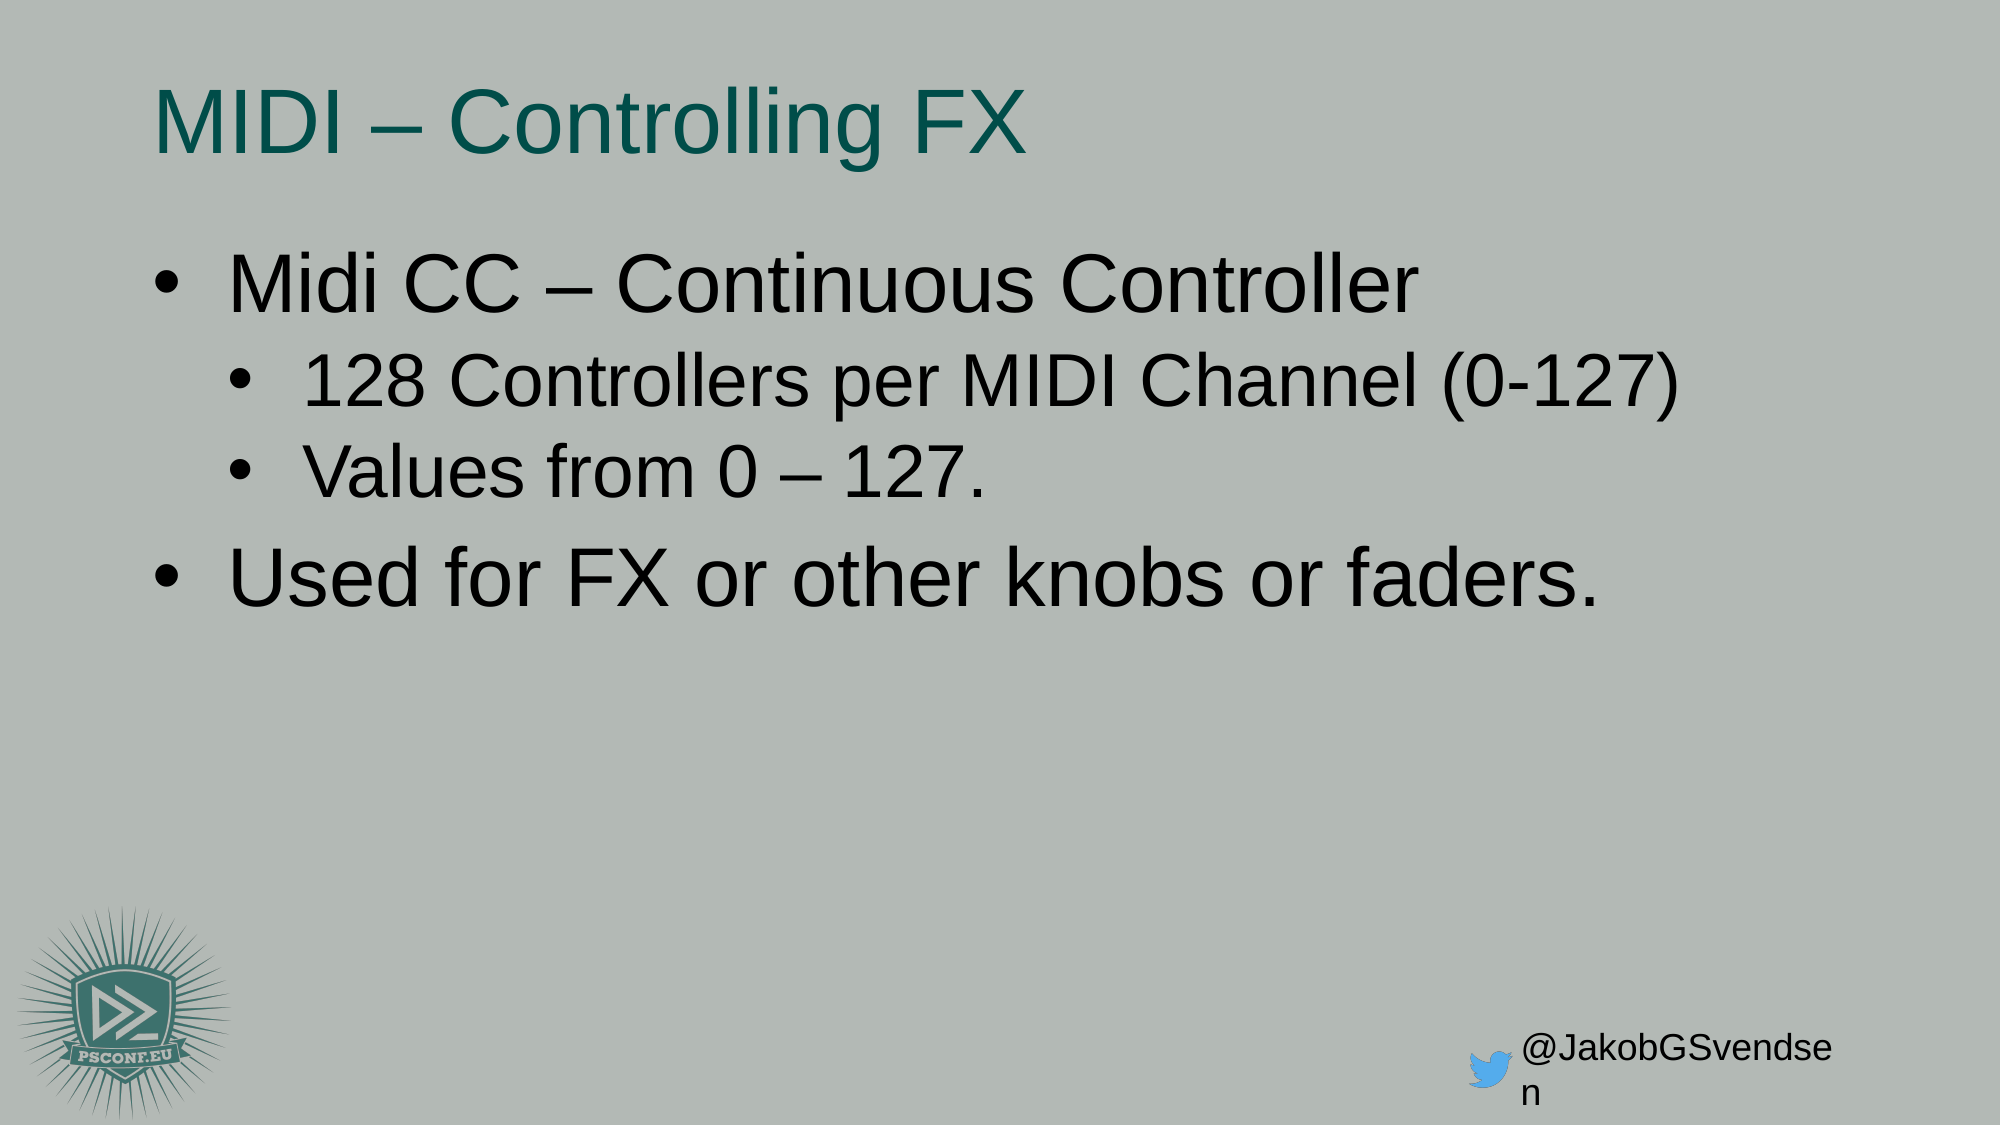

# MIDI – Controlling FX
Midi CC – Continuous Controller
128 Controllers per MIDI Channel (0-127)
Values from 0 – 127.
Used for FX or other knobs or faders.
@JakobGSvendsen